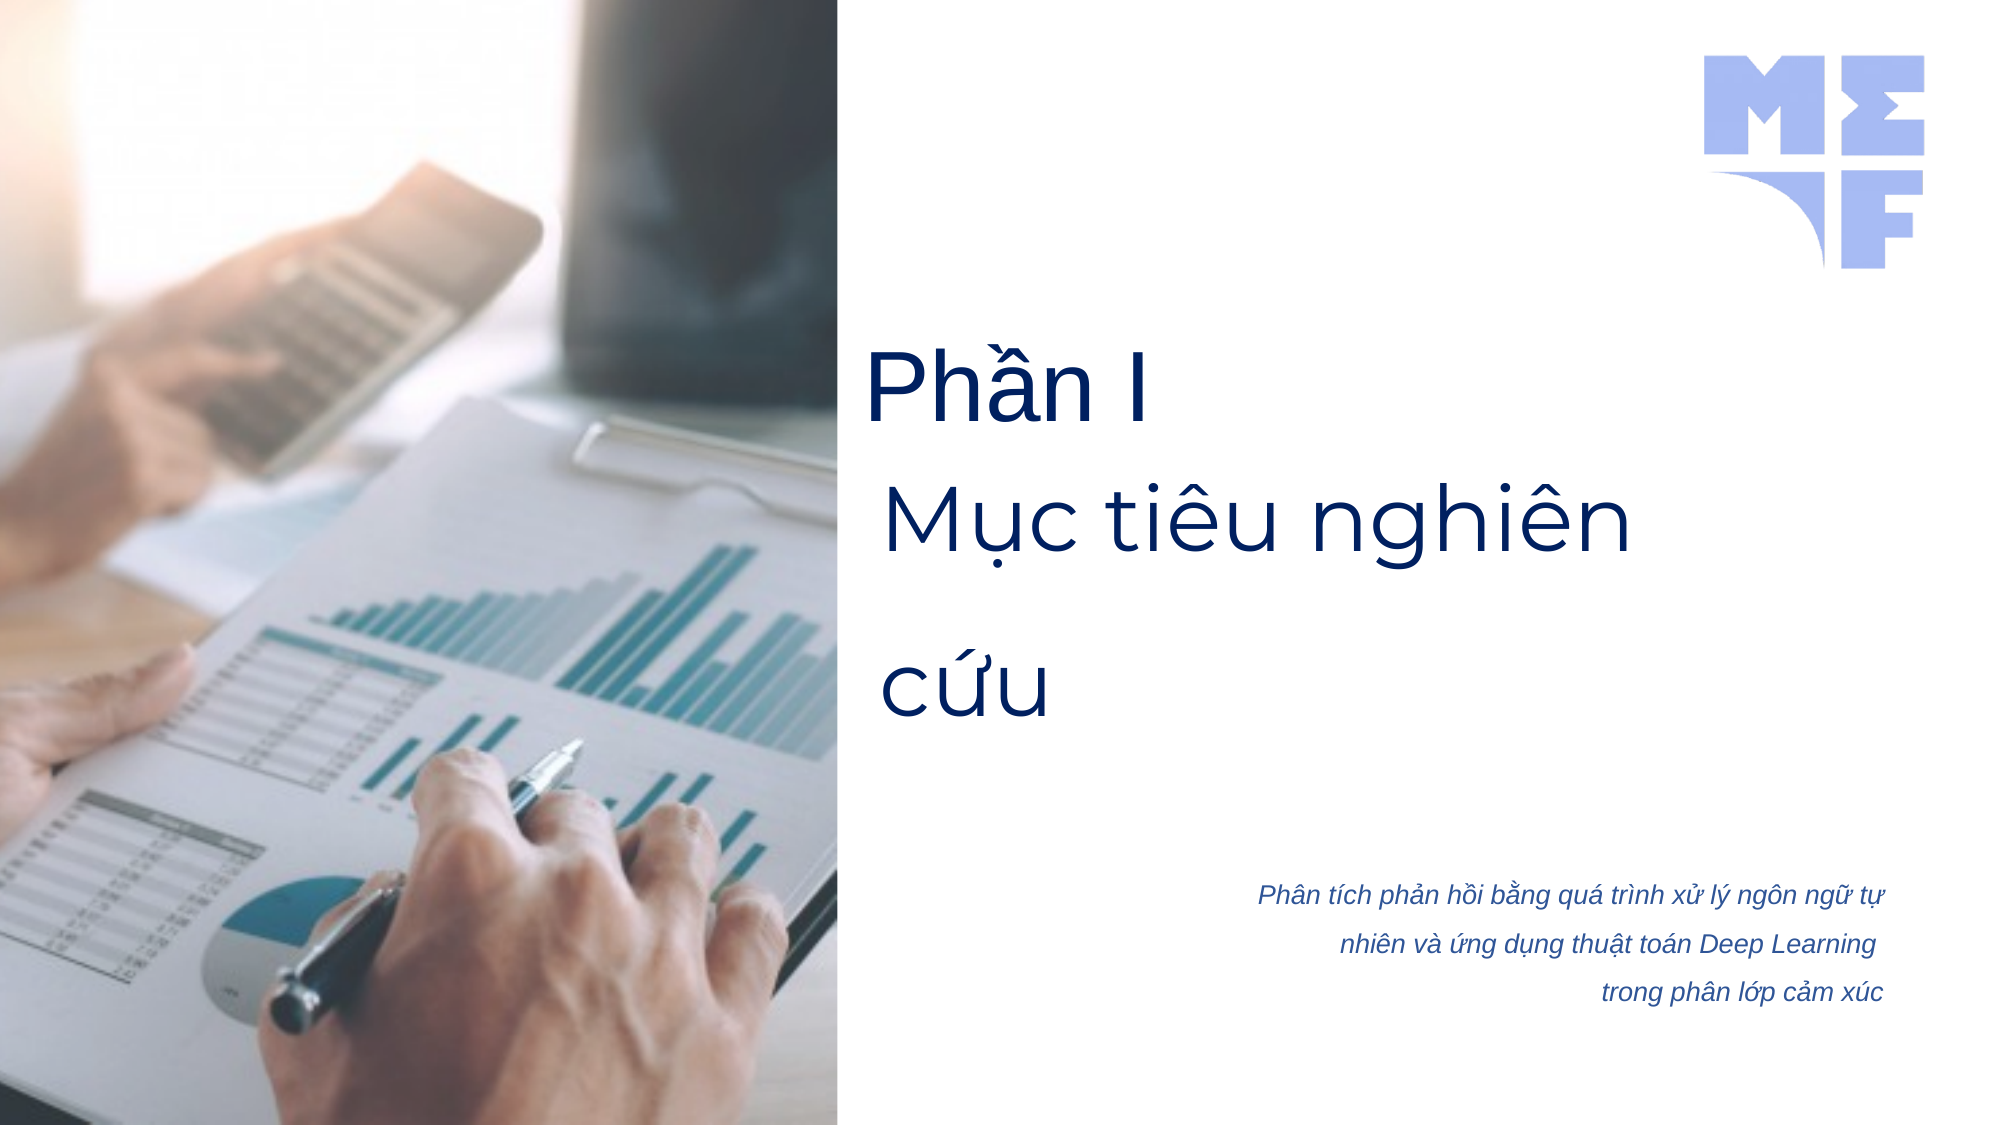

Phần I
Mục tiêu nghiên cứu
Phân tích phản hồi bằng quá trình xử lý ngôn ngữ tự nhiên và ứng dụng thuật toán Deep Learning
trong phân lớp cảm xúc